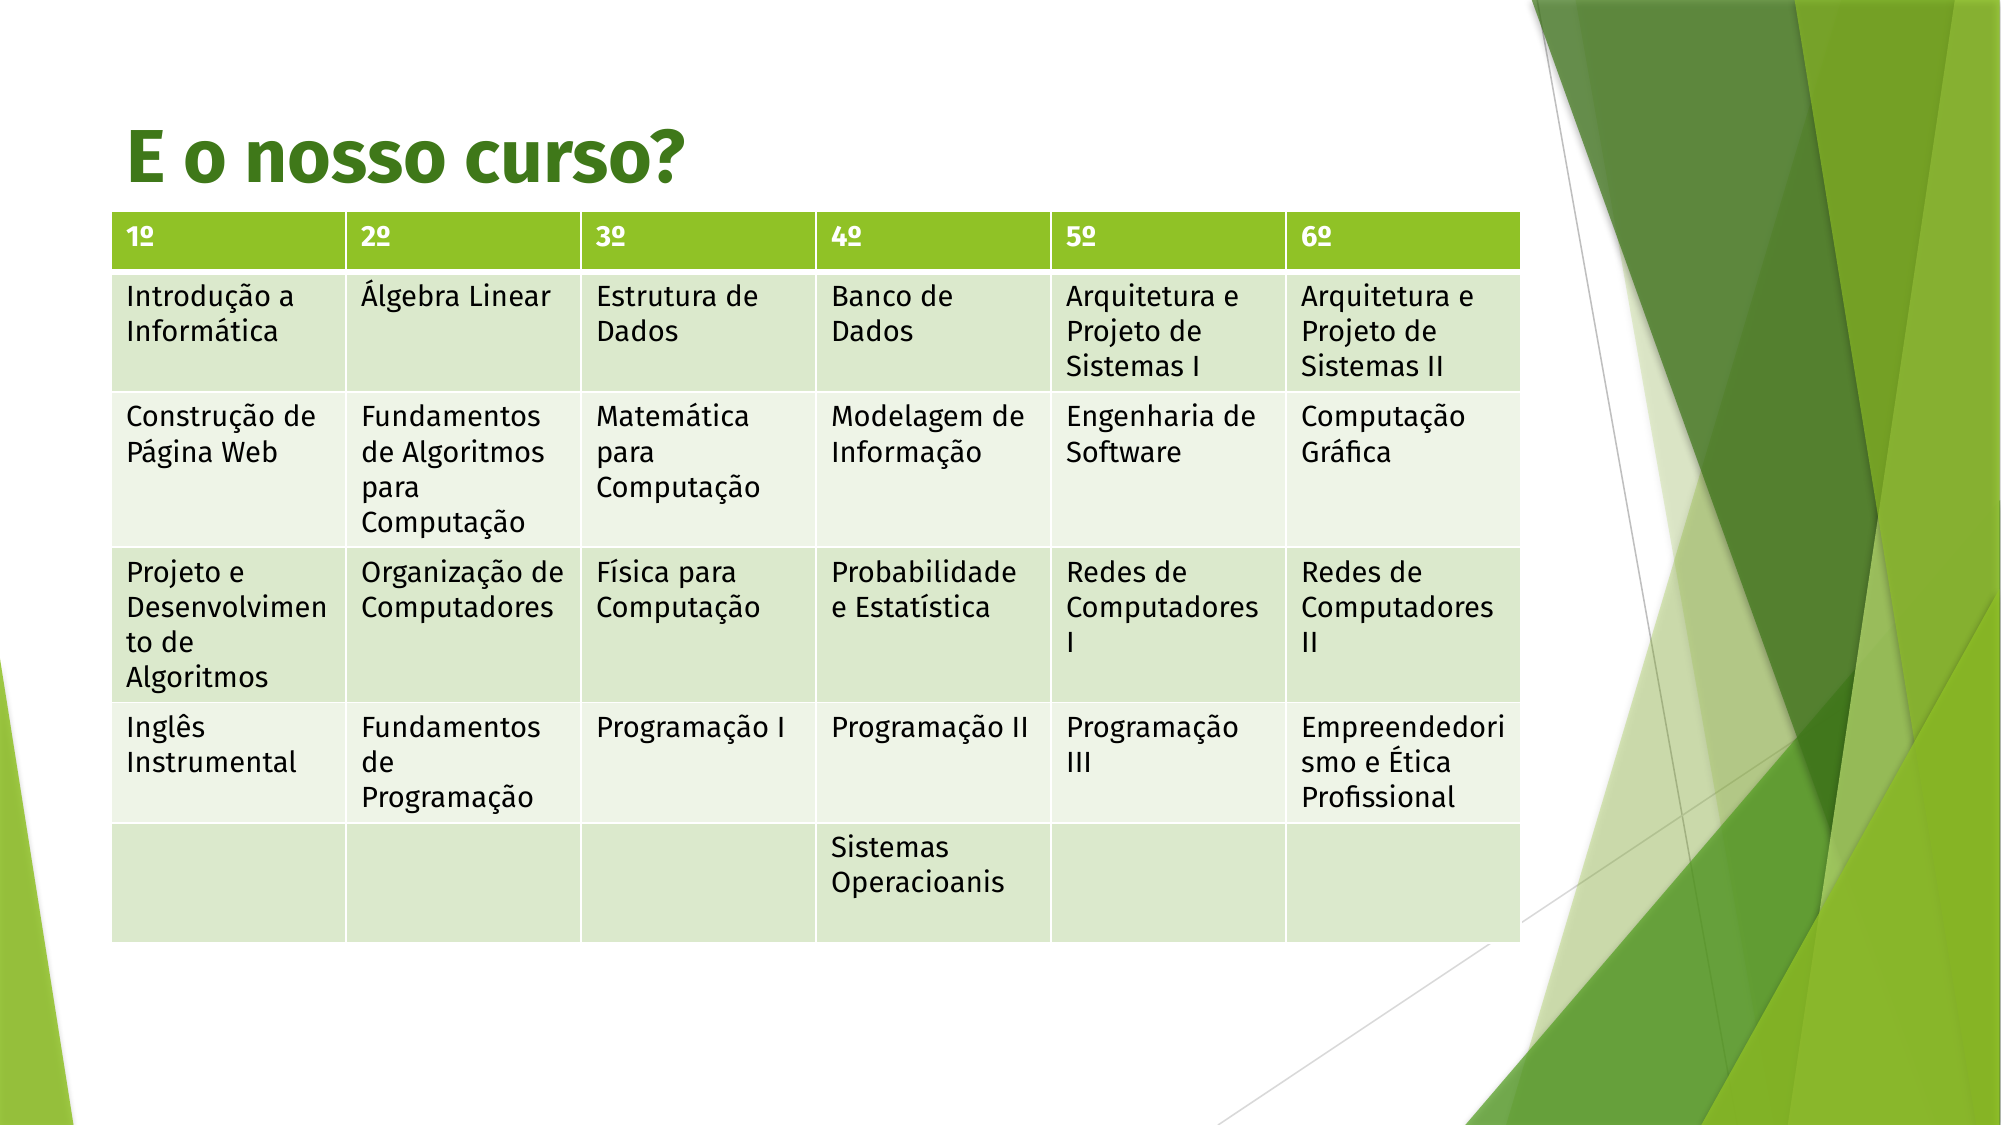

# E o nosso curso?
| 1º | 2º | 3º | 4º | 5º | 6º |
| --- | --- | --- | --- | --- | --- |
| Introdução a Informática | Álgebra Linear | Estrutura de Dados | Banco de Dados | Arquitetura e Projeto de Sistemas I | Arquitetura e Projeto de Sistemas II |
| Construção de Página Web | Fundamentos de Algoritmos para Computação | Matemática para Computação | Modelagem de Informação | Engenharia de Software | Computação Gráfica |
| Projeto e Desenvolvimento de Algoritmos | Organização de Computadores | Física para Computação | Probabilidade e Estatística | Redes de Computadores I | Redes de Computadores II |
| Inglês Instrumental | Fundamentos de Programação | Programação I | Programação II | Programação III | Empreendedorismo e Ética Profissional |
|  |  |  | Sistemas Operacioanis |  |  |